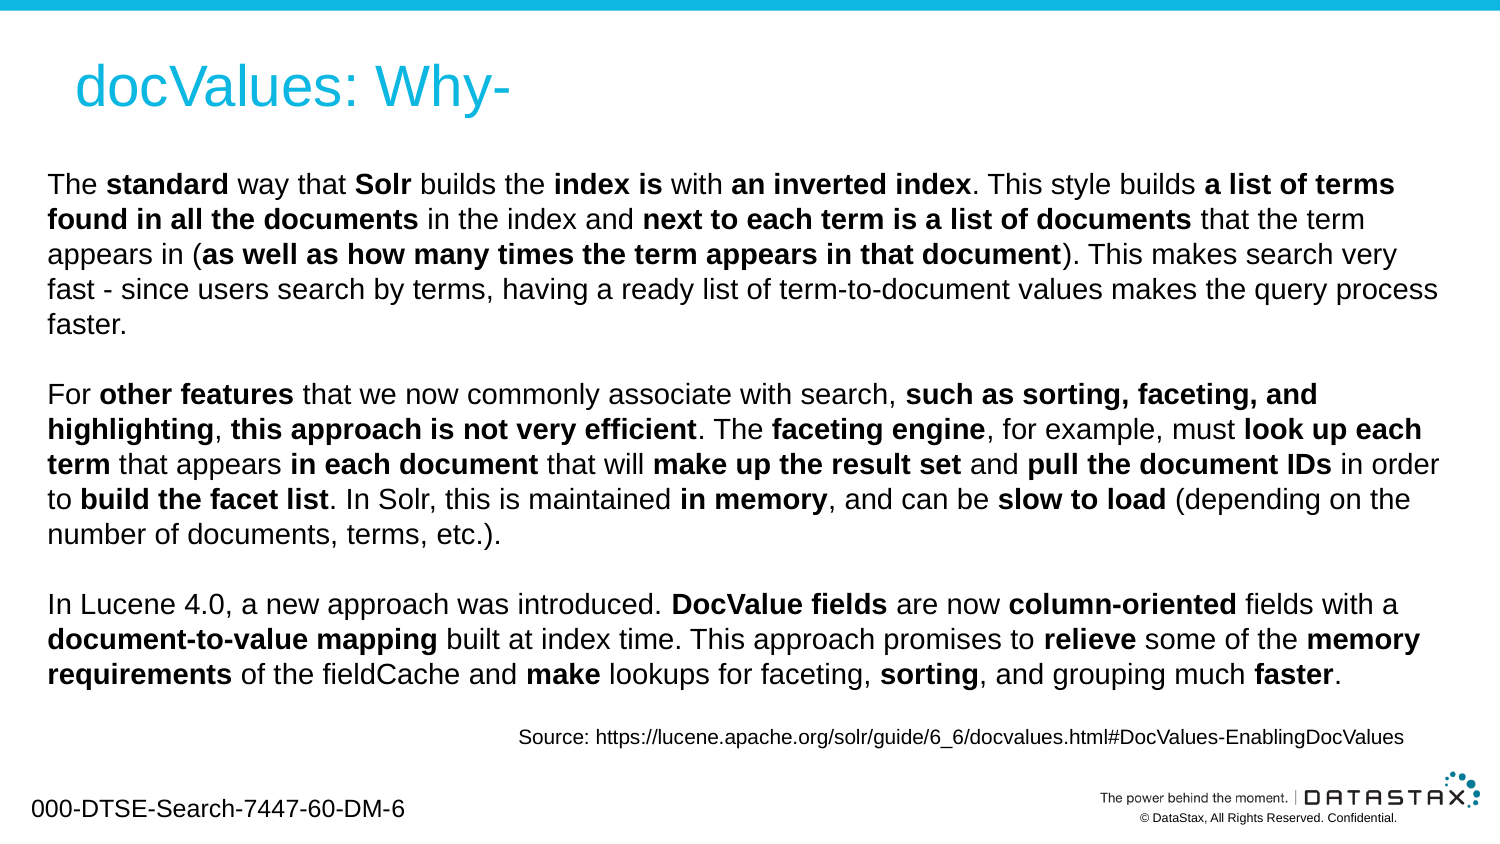

# docValues: Why-
The standard way that Solr builds the index is with an inverted index. This style builds a list of terms found in all the documents in the index and next to each term is a list of documents that the term appears in (as well as how many times the term appears in that document). This makes search very fast - since users search by terms, having a ready list of term-to-document values makes the query process faster.

For other features that we now commonly associate with search, such as sorting, faceting, and highlighting, this approach is not very efficient. The faceting engine, for example, must look up each term that appears in each document that will make up the result set and pull the document IDs in order to build the facet list. In Solr, this is maintained in memory, and can be slow to load (depending on the number of documents, terms, etc.).

In Lucene 4.0, a new approach was introduced. DocValue fields are now column-oriented fields with a document-to-value mapping built at index time. This approach promises to relieve some of the memory requirements of the fieldCache and make lookups for faceting, sorting, and grouping much faster.
Source: https://lucene.apache.org/solr/guide/6_6/docvalues.html#DocValues-EnablingDocValues
000-DTSE-Search-7447-60-DM-6
© DataStax, All Rights Reserved. Confidential.